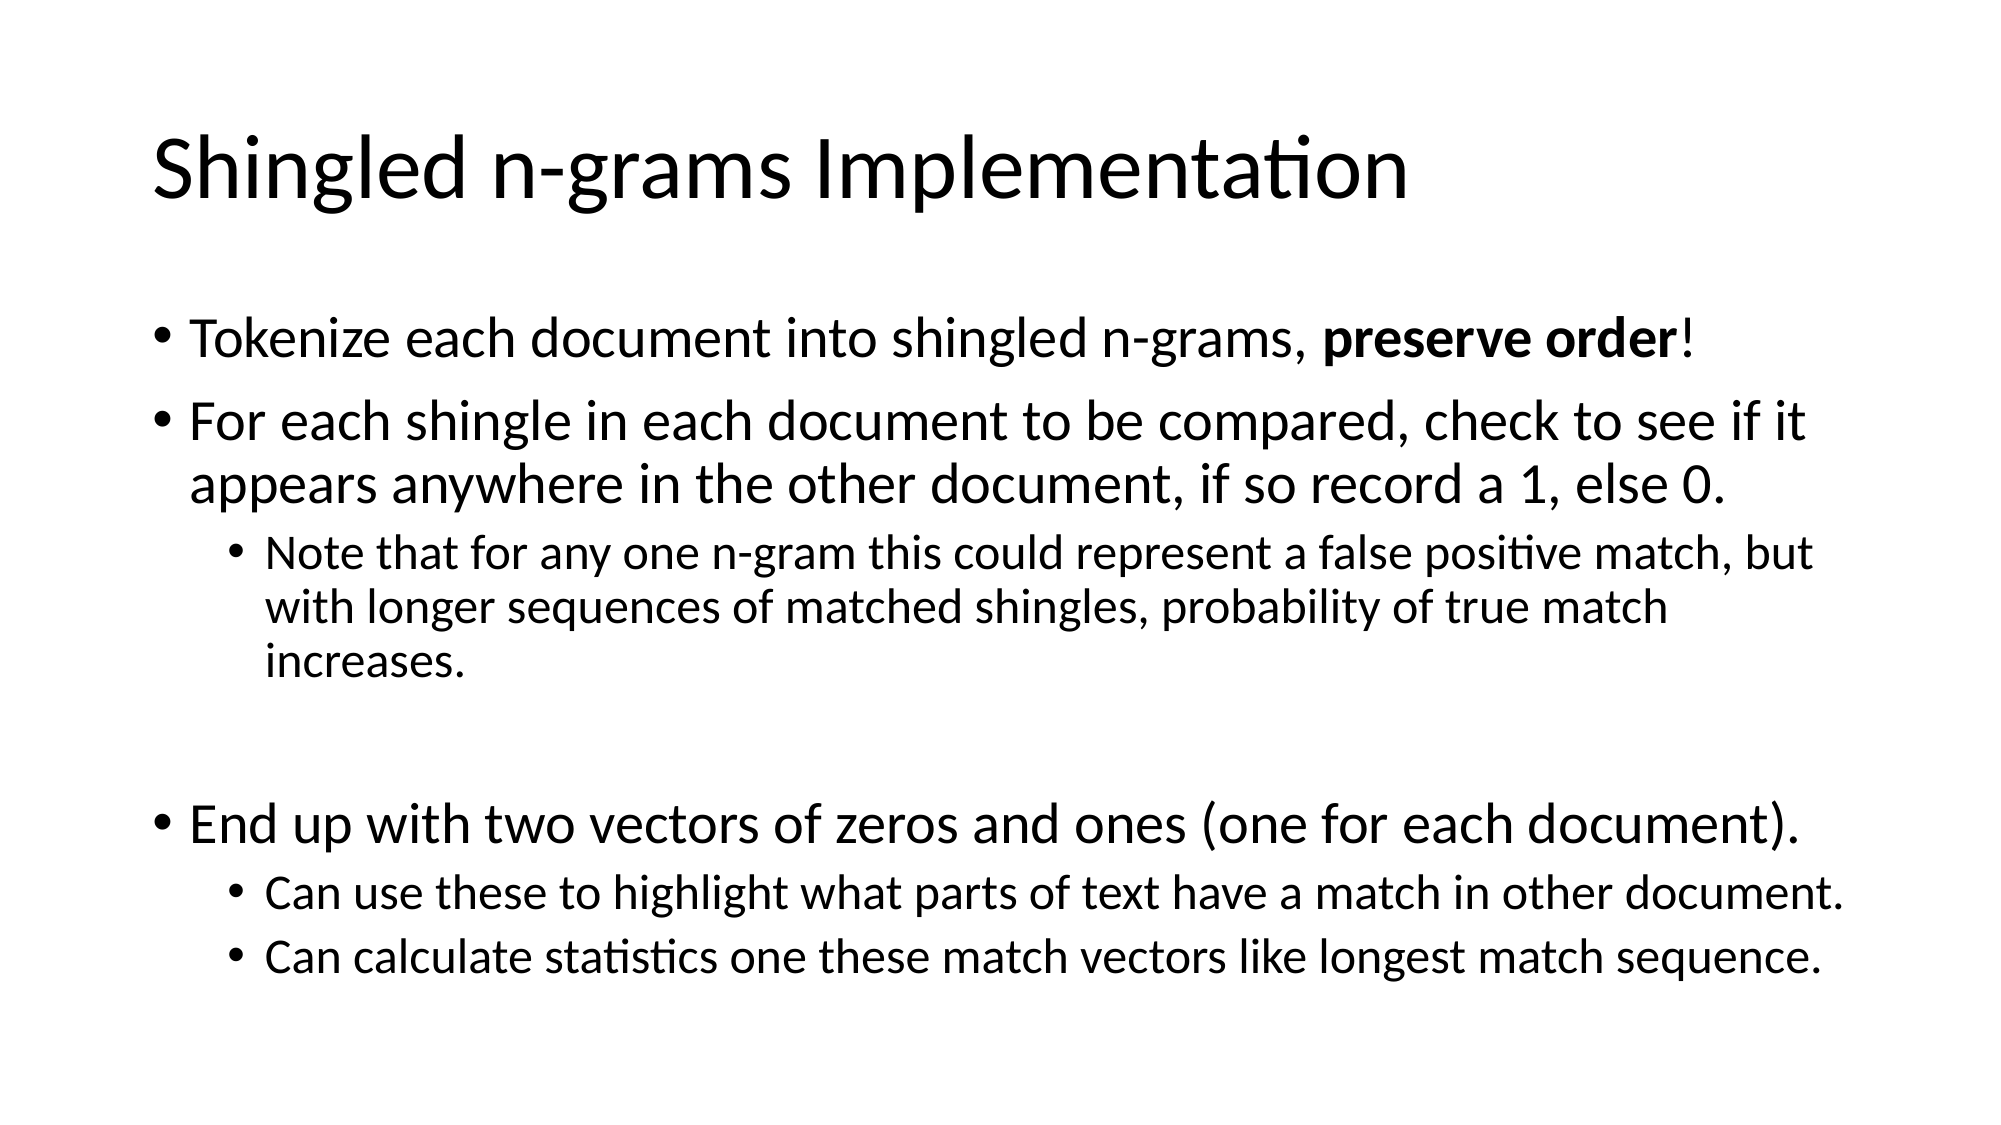

# Shingled n-grams Implementation
Tokenize each document into shingled n-grams, preserve order!
For each shingle in each document to be compared, check to see if it appears anywhere in the other document, if so record a 1, else 0.
Note that for any one n-gram this could represent a false positive match, but with longer sequences of matched shingles, probability of true match increases.

End up with two vectors of zeros and ones (one for each document).
Can use these to highlight what parts of text have a match in other document.
Can calculate statistics one these match vectors like longest match sequence.